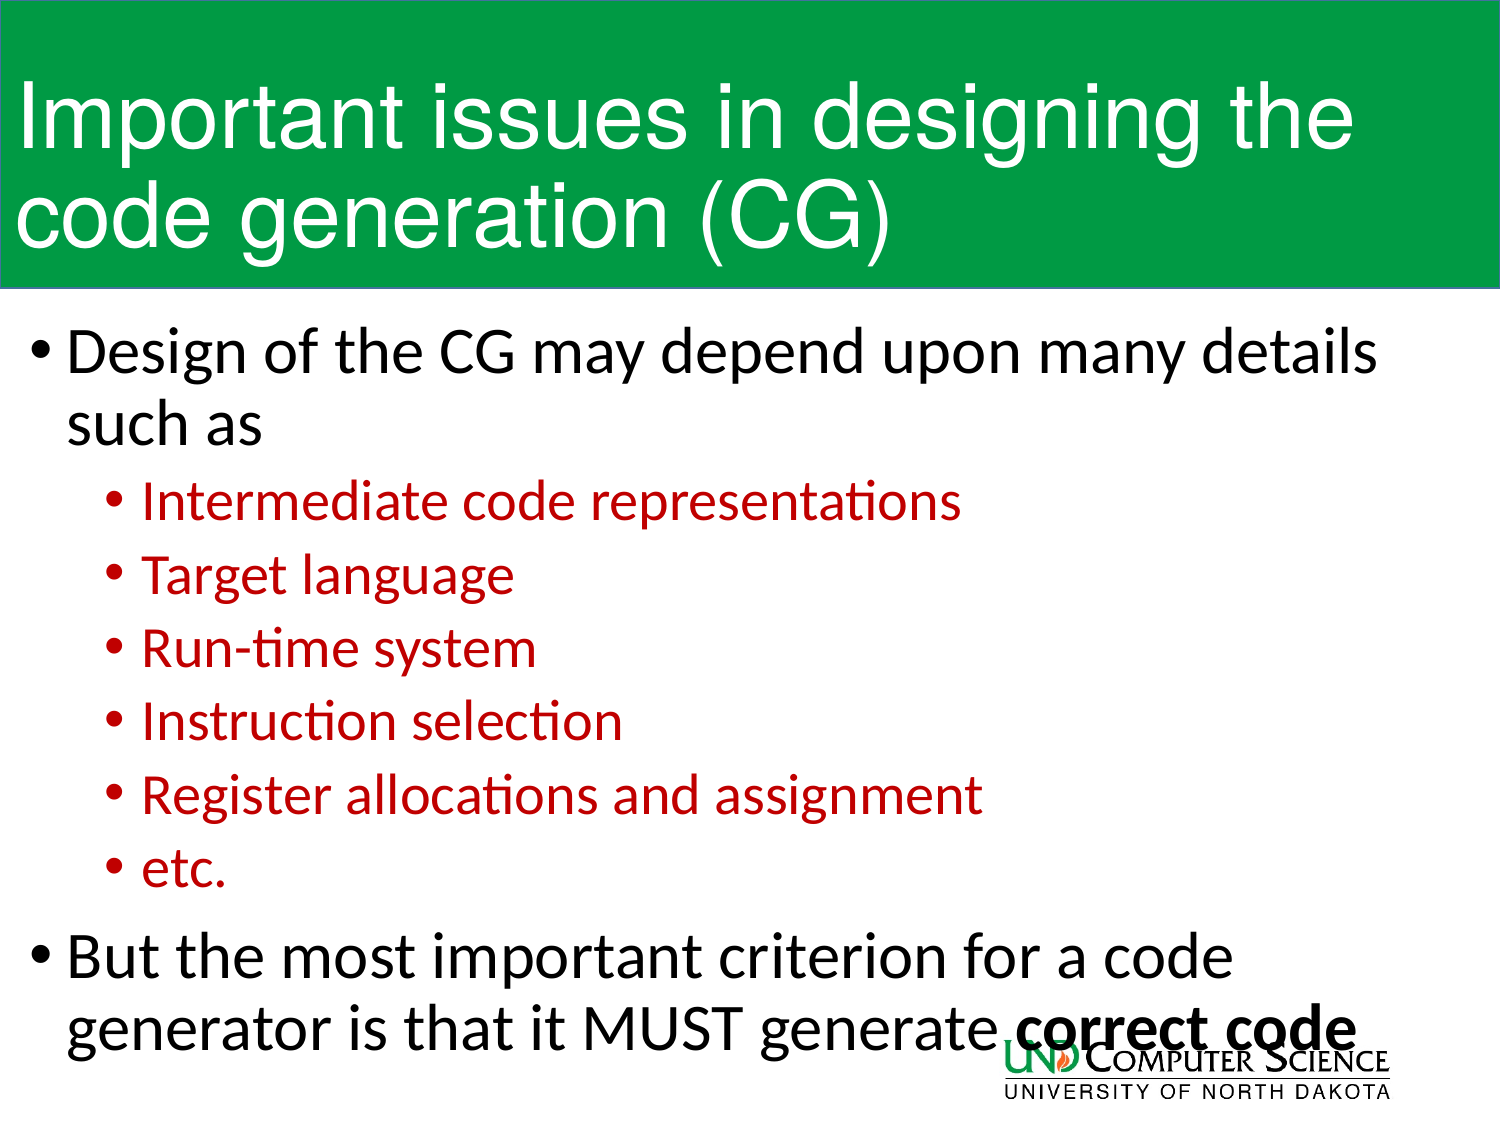

# Important issues in designing the code generation (CG)
Design of the CG may depend upon many details such as
Intermediate code representations
Target language
Run-time system
Instruction selection
Register allocations and assignment
etc.
But the most important criterion for a code generator is that it MUST generate correct code